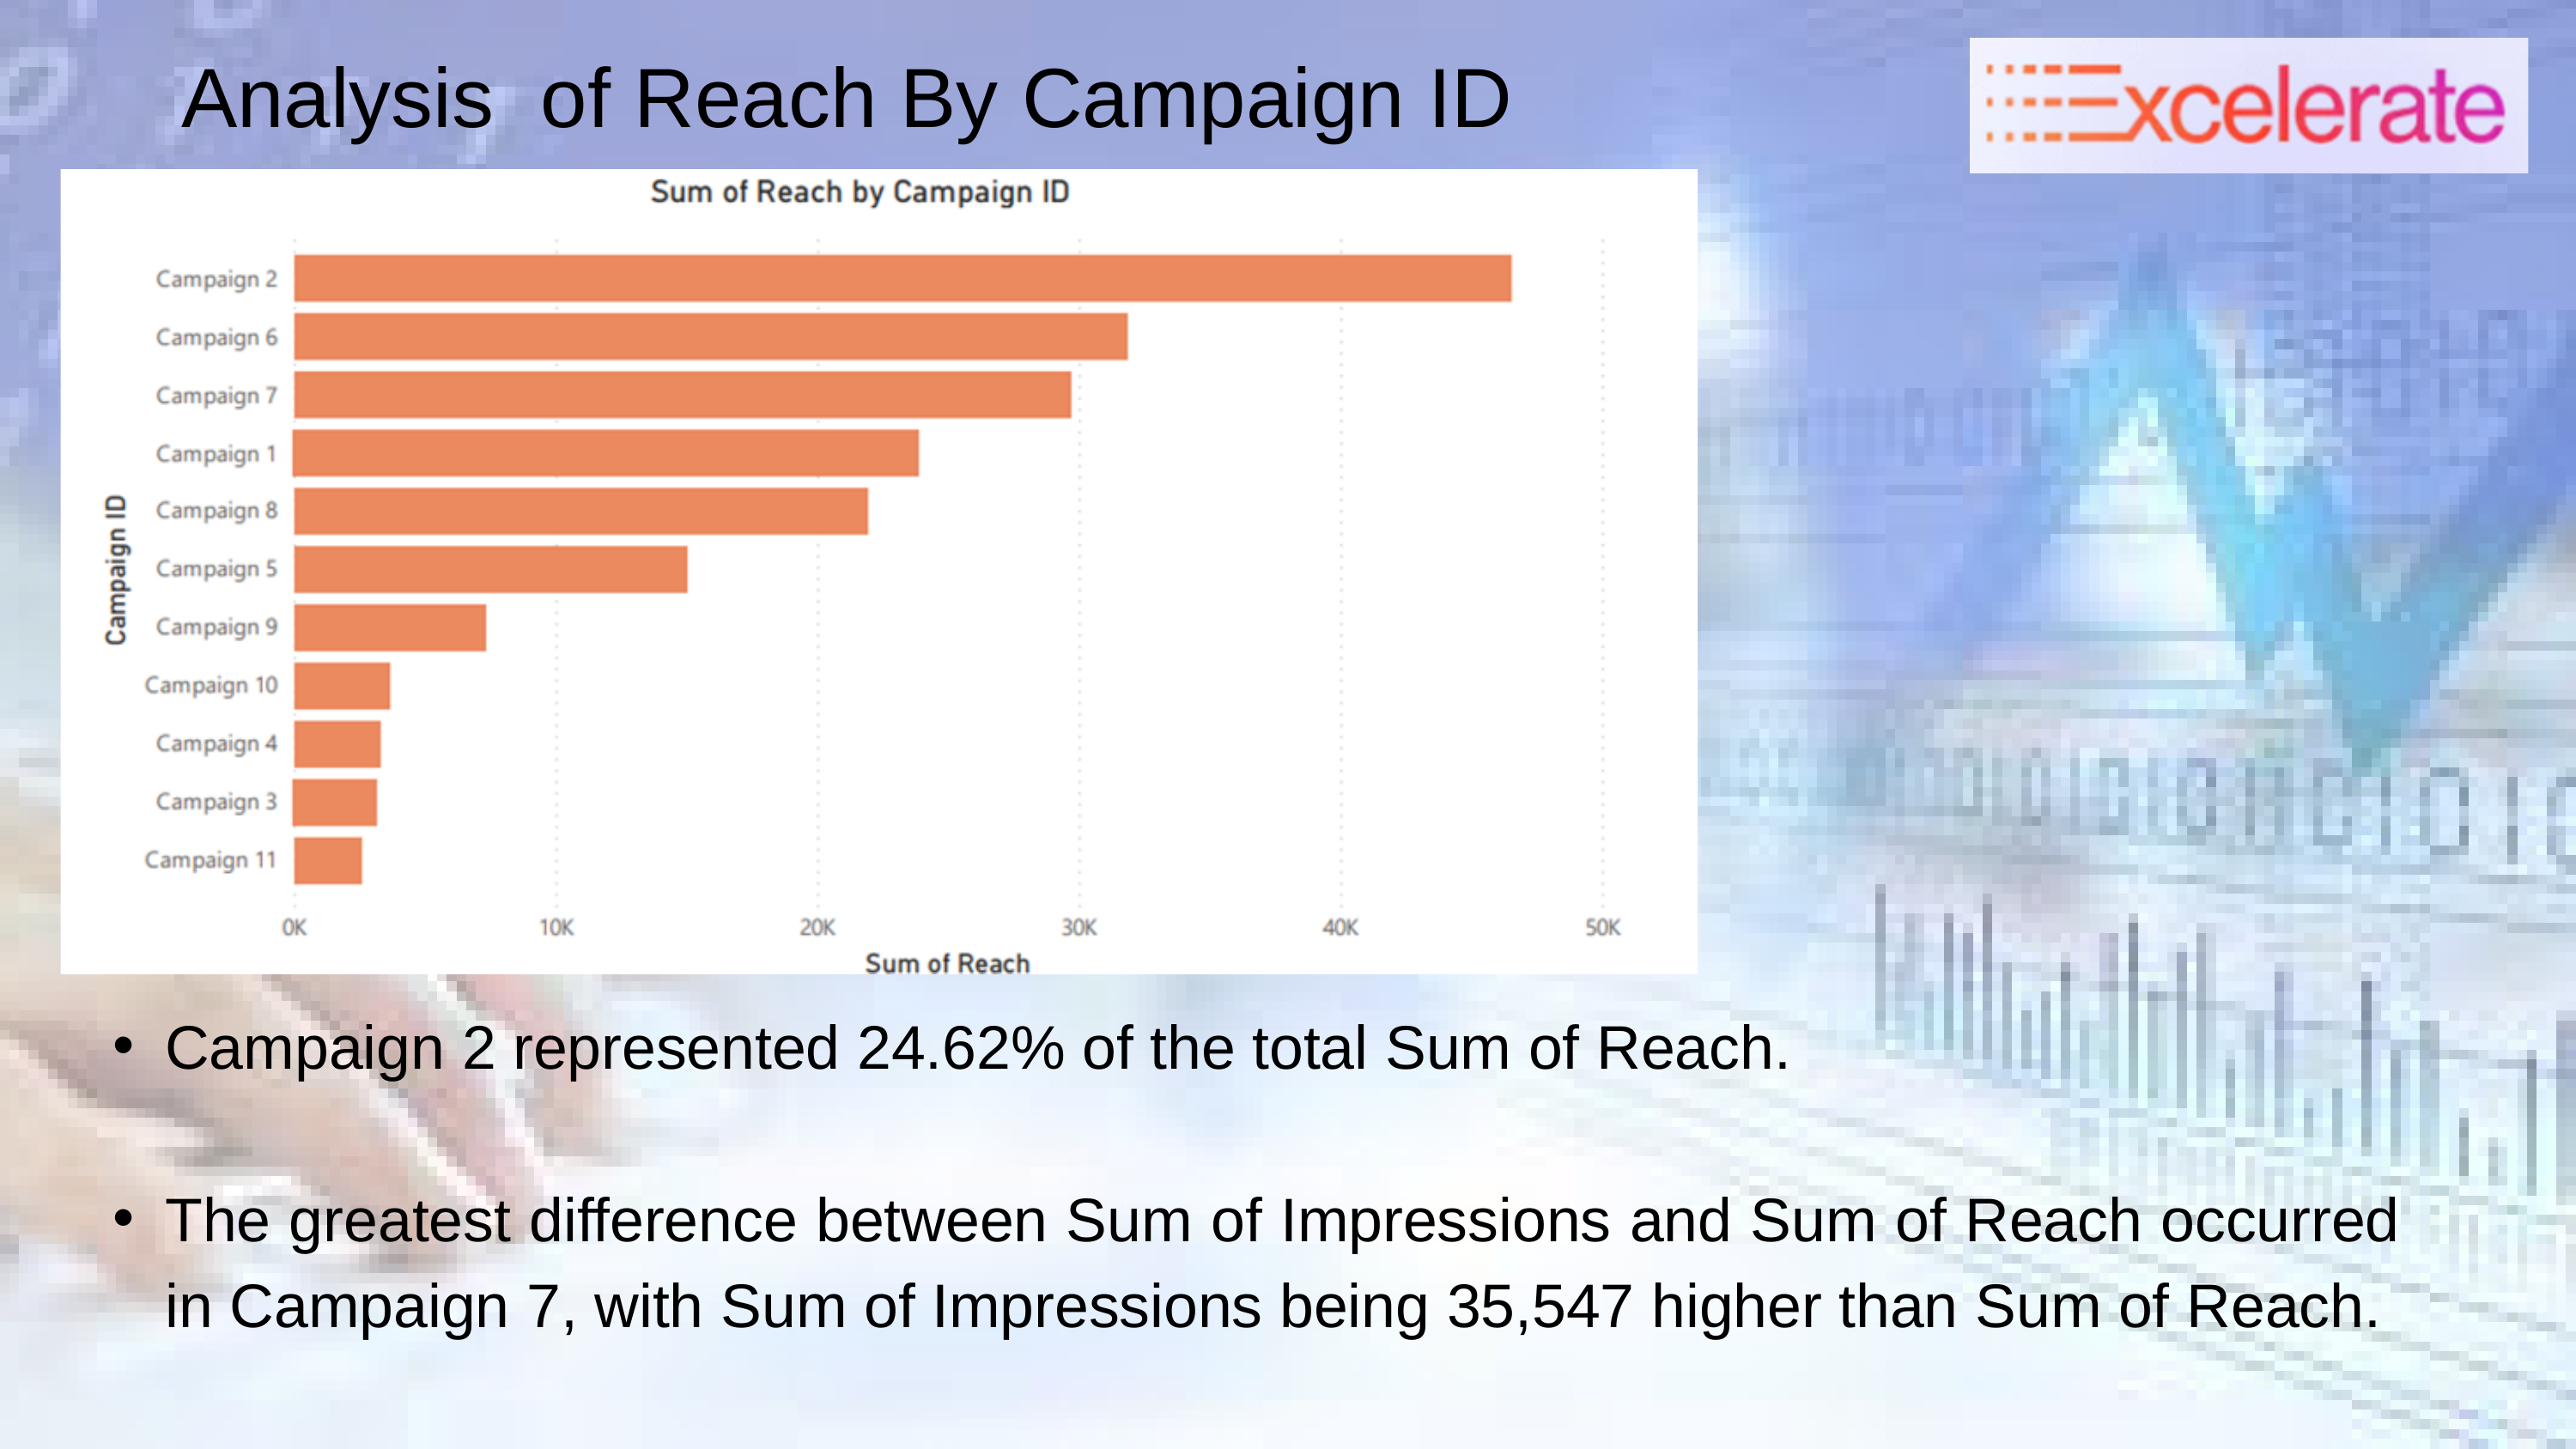

Analysis  of Reach By Campaign ID

Campaign 2 represented 24.62% of the total Sum of Reach.

The greatest difference between Sum of Impressions and Sum of Reach occurred in Campaign 7, with Sum of Impressions being 35,547 higher than Sum of Reach.